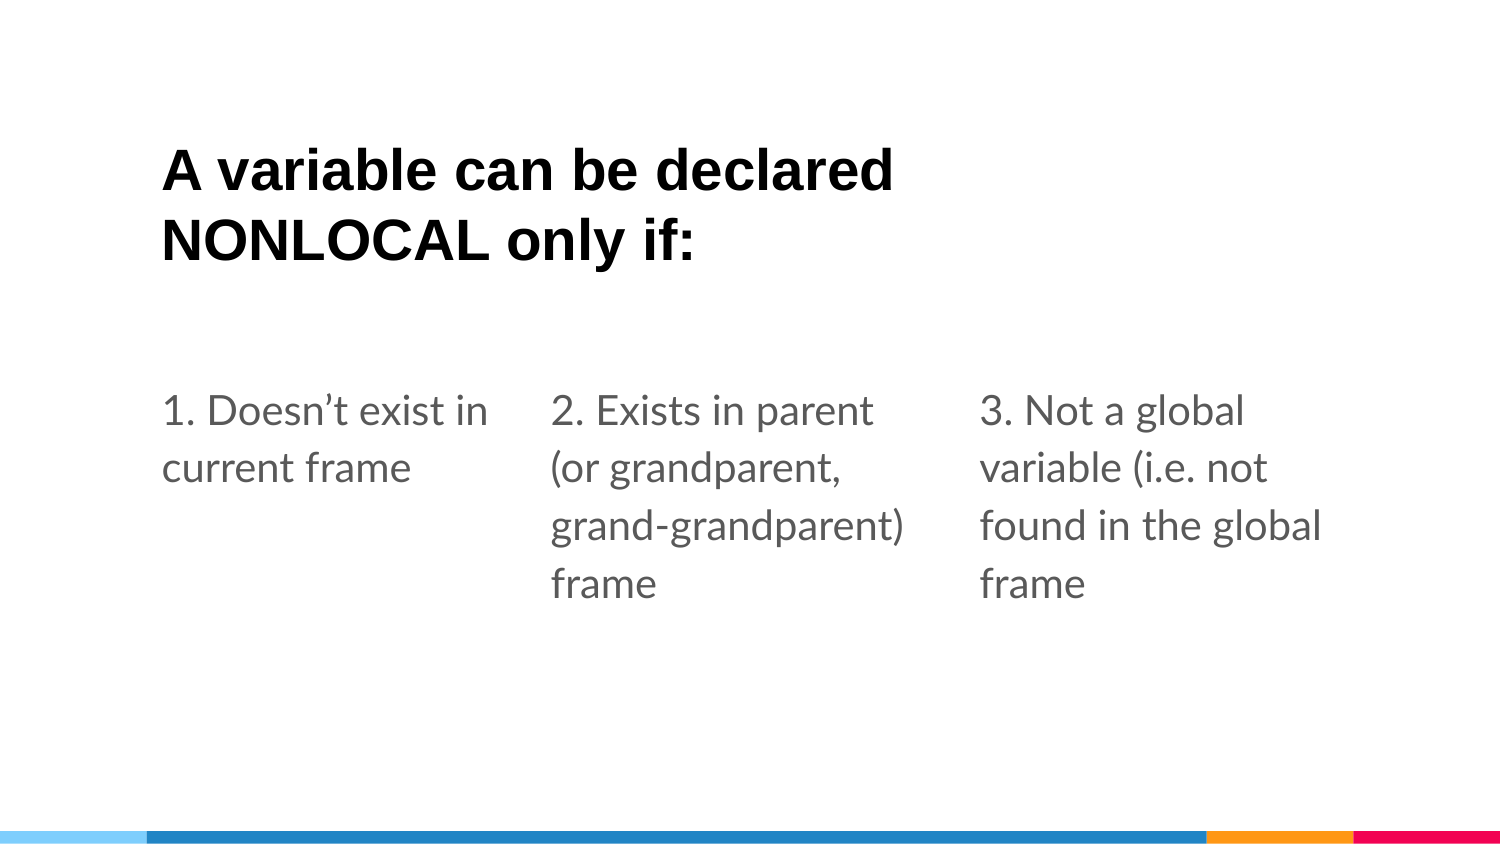

# A variable can be declared NONLOCAL only if:
1. Doesn’t exist in current frame
3. Not a global variable (i.e. not found in the global frame
2. Exists in parent (or grandparent, grand-grandparent) frame